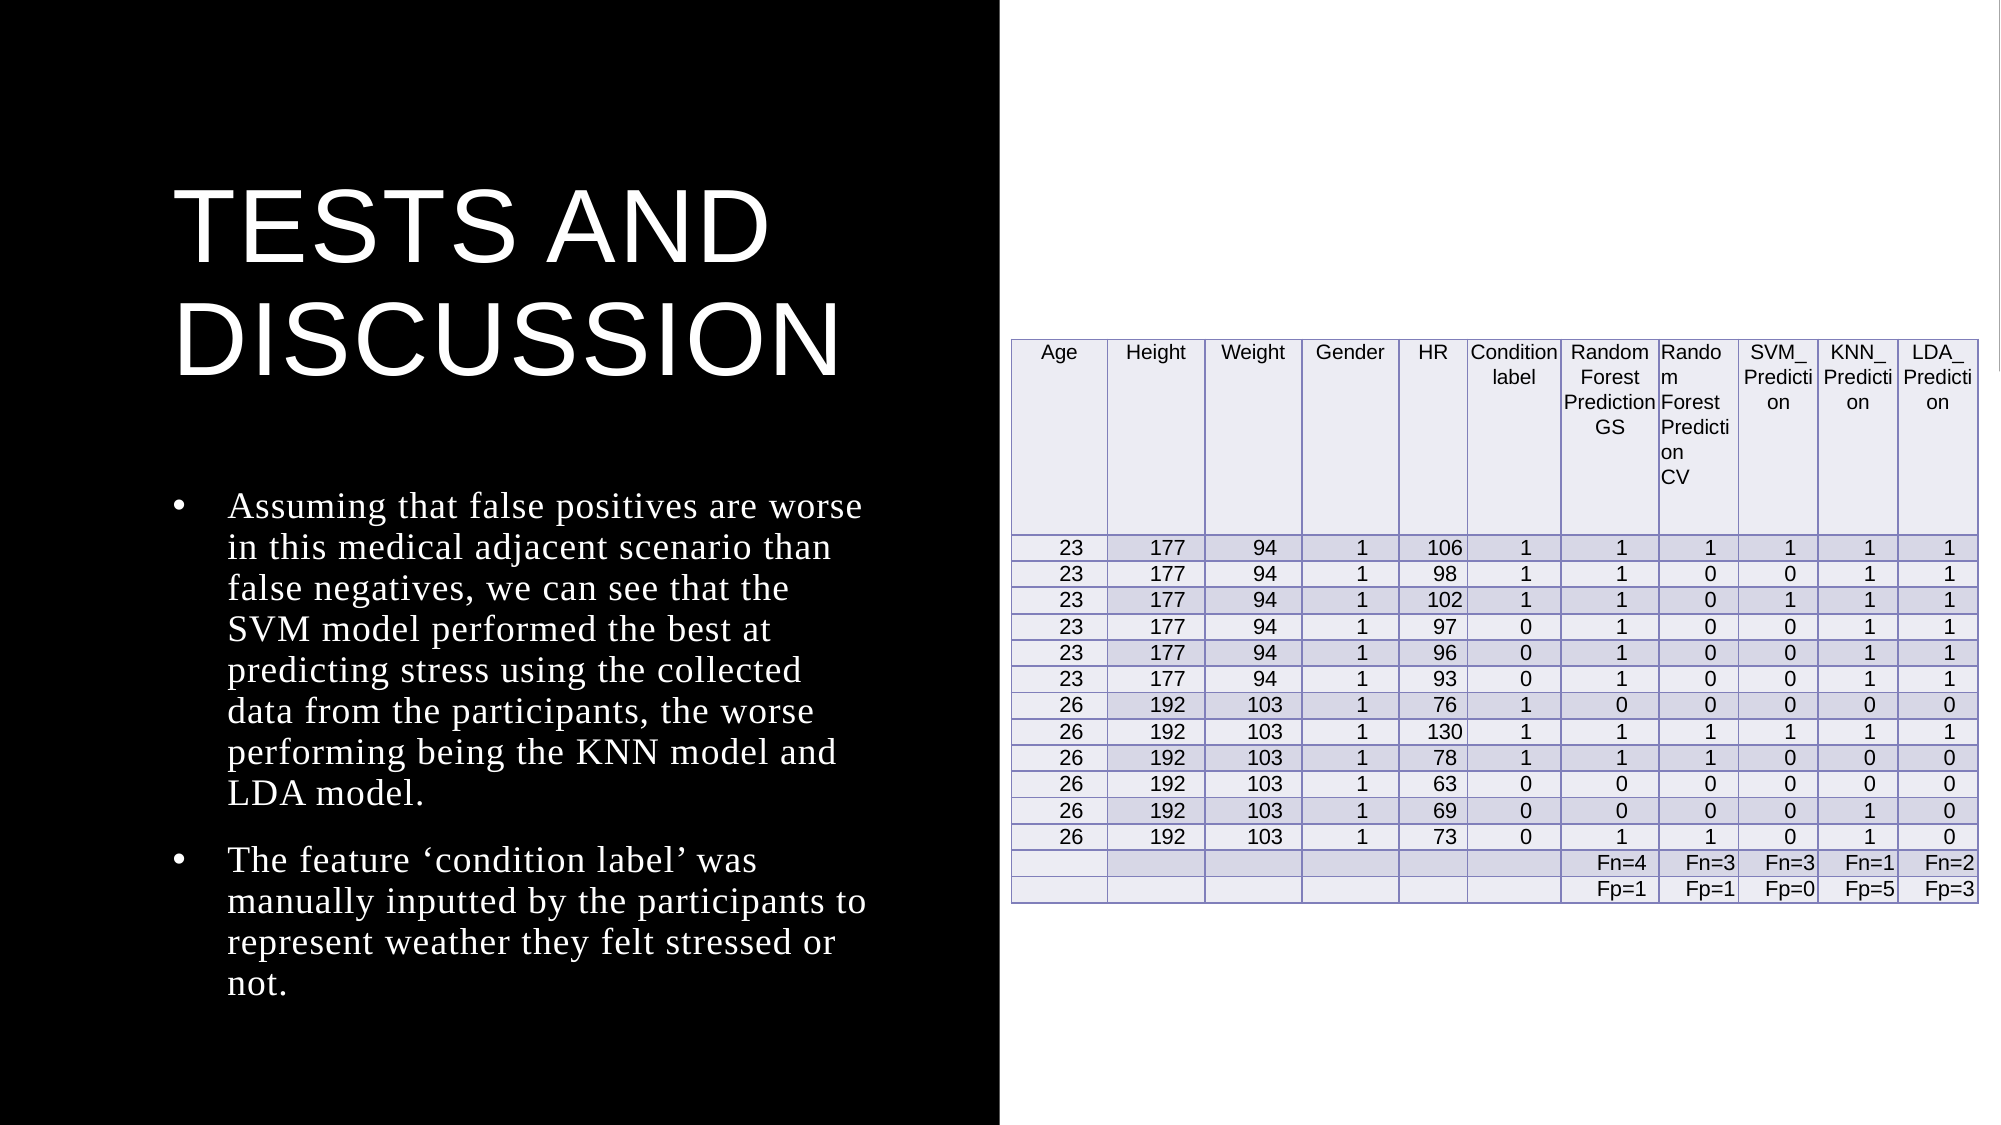

# Tests and Discussion
| Age | Height | Weight | Gender | HR | Condition label | Random Forest Prediction GS | Random Forest Prediction CV | SVM\_ Prediction | KNN\_ Prediction | LDA\_ Prediction |
| --- | --- | --- | --- | --- | --- | --- | --- | --- | --- | --- |
| 23 | 177 | 94 | 1 | 106 | 1 | 1 | 1 | 1 | 1 | 1 |
| 23 | 177 | 94 | 1 | 98 | 1 | 1 | 0 | 0 | 1 | 1 |
| 23 | 177 | 94 | 1 | 102 | 1 | 1 | 0 | 1 | 1 | 1 |
| 23 | 177 | 94 | 1 | 97 | 0 | 1 | 0 | 0 | 1 | 1 |
| 23 | 177 | 94 | 1 | 96 | 0 | 1 | 0 | 0 | 1 | 1 |
| 23 | 177 | 94 | 1 | 93 | 0 | 1 | 0 | 0 | 1 | 1 |
| 26 | 192 | 103 | 1 | 76 | 1 | 0 | 0 | 0 | 0 | 0 |
| 26 | 192 | 103 | 1 | 130 | 1 | 1 | 1 | 1 | 1 | 1 |
| 26 | 192 | 103 | 1 | 78 | 1 | 1 | 1 | 0 | 0 | 0 |
| 26 | 192 | 103 | 1 | 63 | 0 | 0 | 0 | 0 | 0 | 0 |
| 26 | 192 | 103 | 1 | 69 | 0 | 0 | 0 | 0 | 1 | 0 |
| 26 | 192 | 103 | 1 | 73 | 0 | 1 | 1 | 0 | 1 | 0 |
|  |  |  |  |  |  | Fn=4 | Fn=3 | Fn=3 | Fn=1 | Fn=2 |
|  |  |  |  |  |  | Fp=1 | Fp=1 | Fp=0 | Fp=5 | Fp=3 |
Assuming that false positives are worse in this medical adjacent scenario than false negatives, we can see that the SVM model performed the best at predicting stress using the collected data from the participants, the worse performing being the KNN model and LDA model.
The feature ‘condition label’ was manually inputted by the participants to represent weather they felt stressed or not.